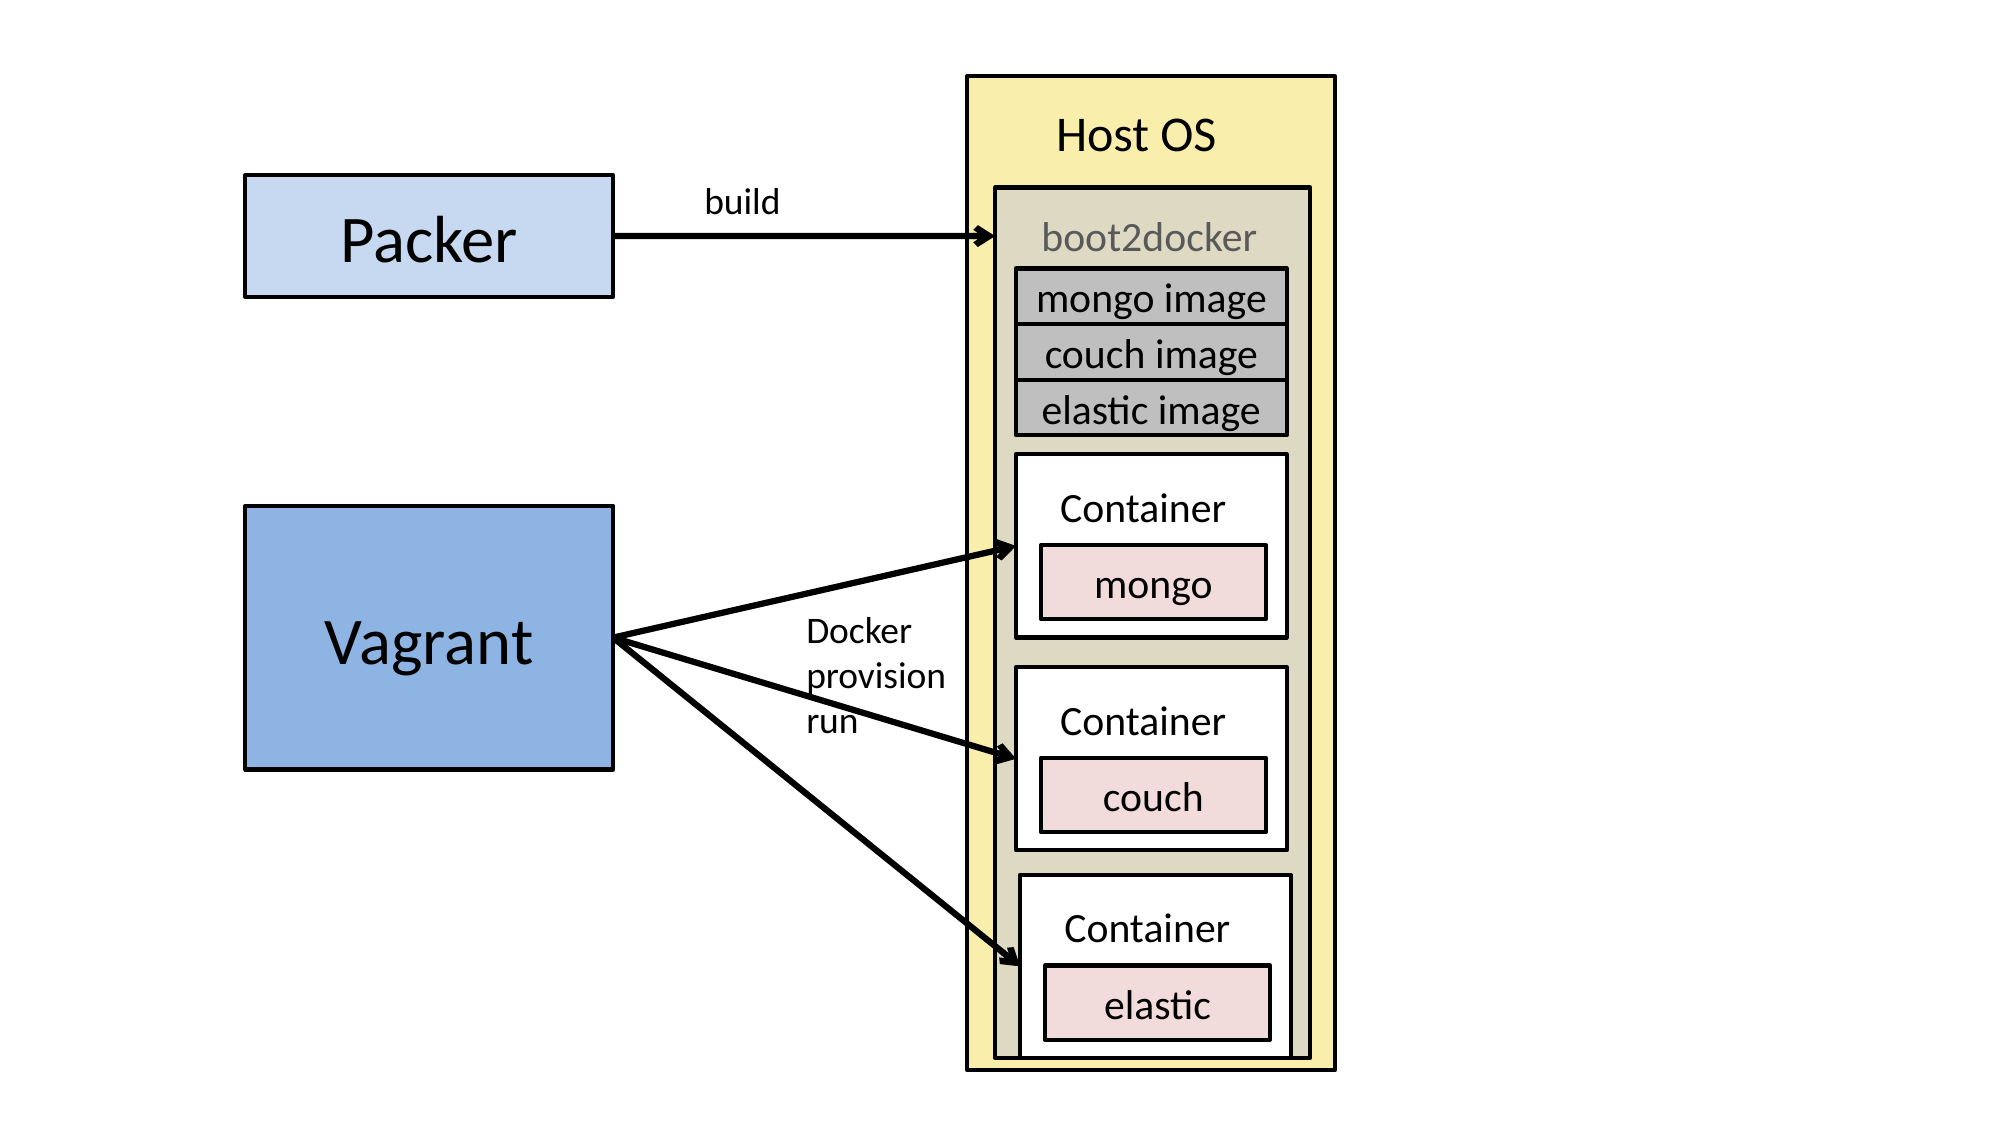

Host OS
build
Packer

boot2docker
mongo image
couch image
elastic image

Container
Vagrant
mongo
Docker provision run

Container
couch

Container
elastic